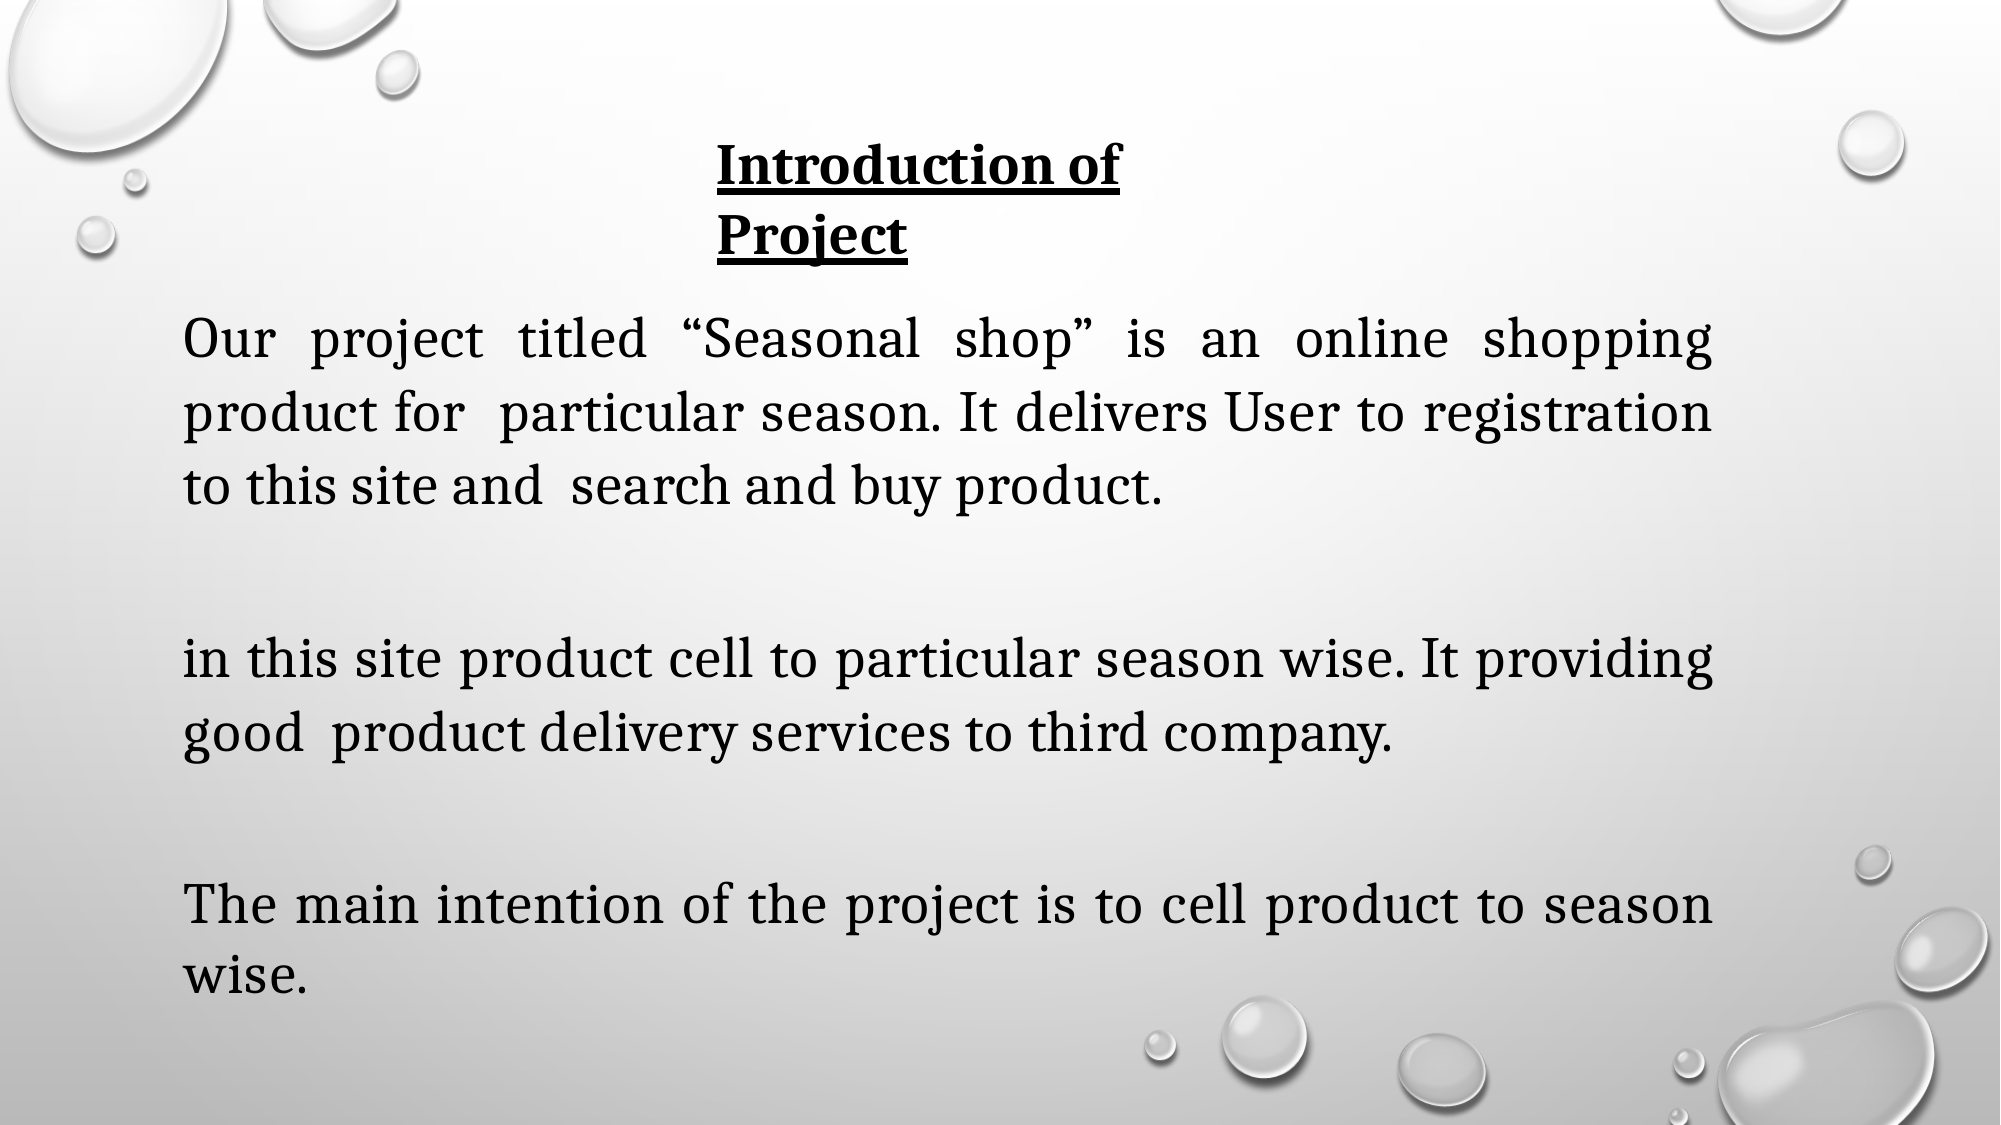

Introduction of Project
Our project titled “Seasonal shop” is an online shopping product for  particular season. It delivers User to registration to this site and  search and buy product.

in this site product cell to particular season wise. It providing good  product delivery services to third company.

The main intention of the project is to cell product to season wise.